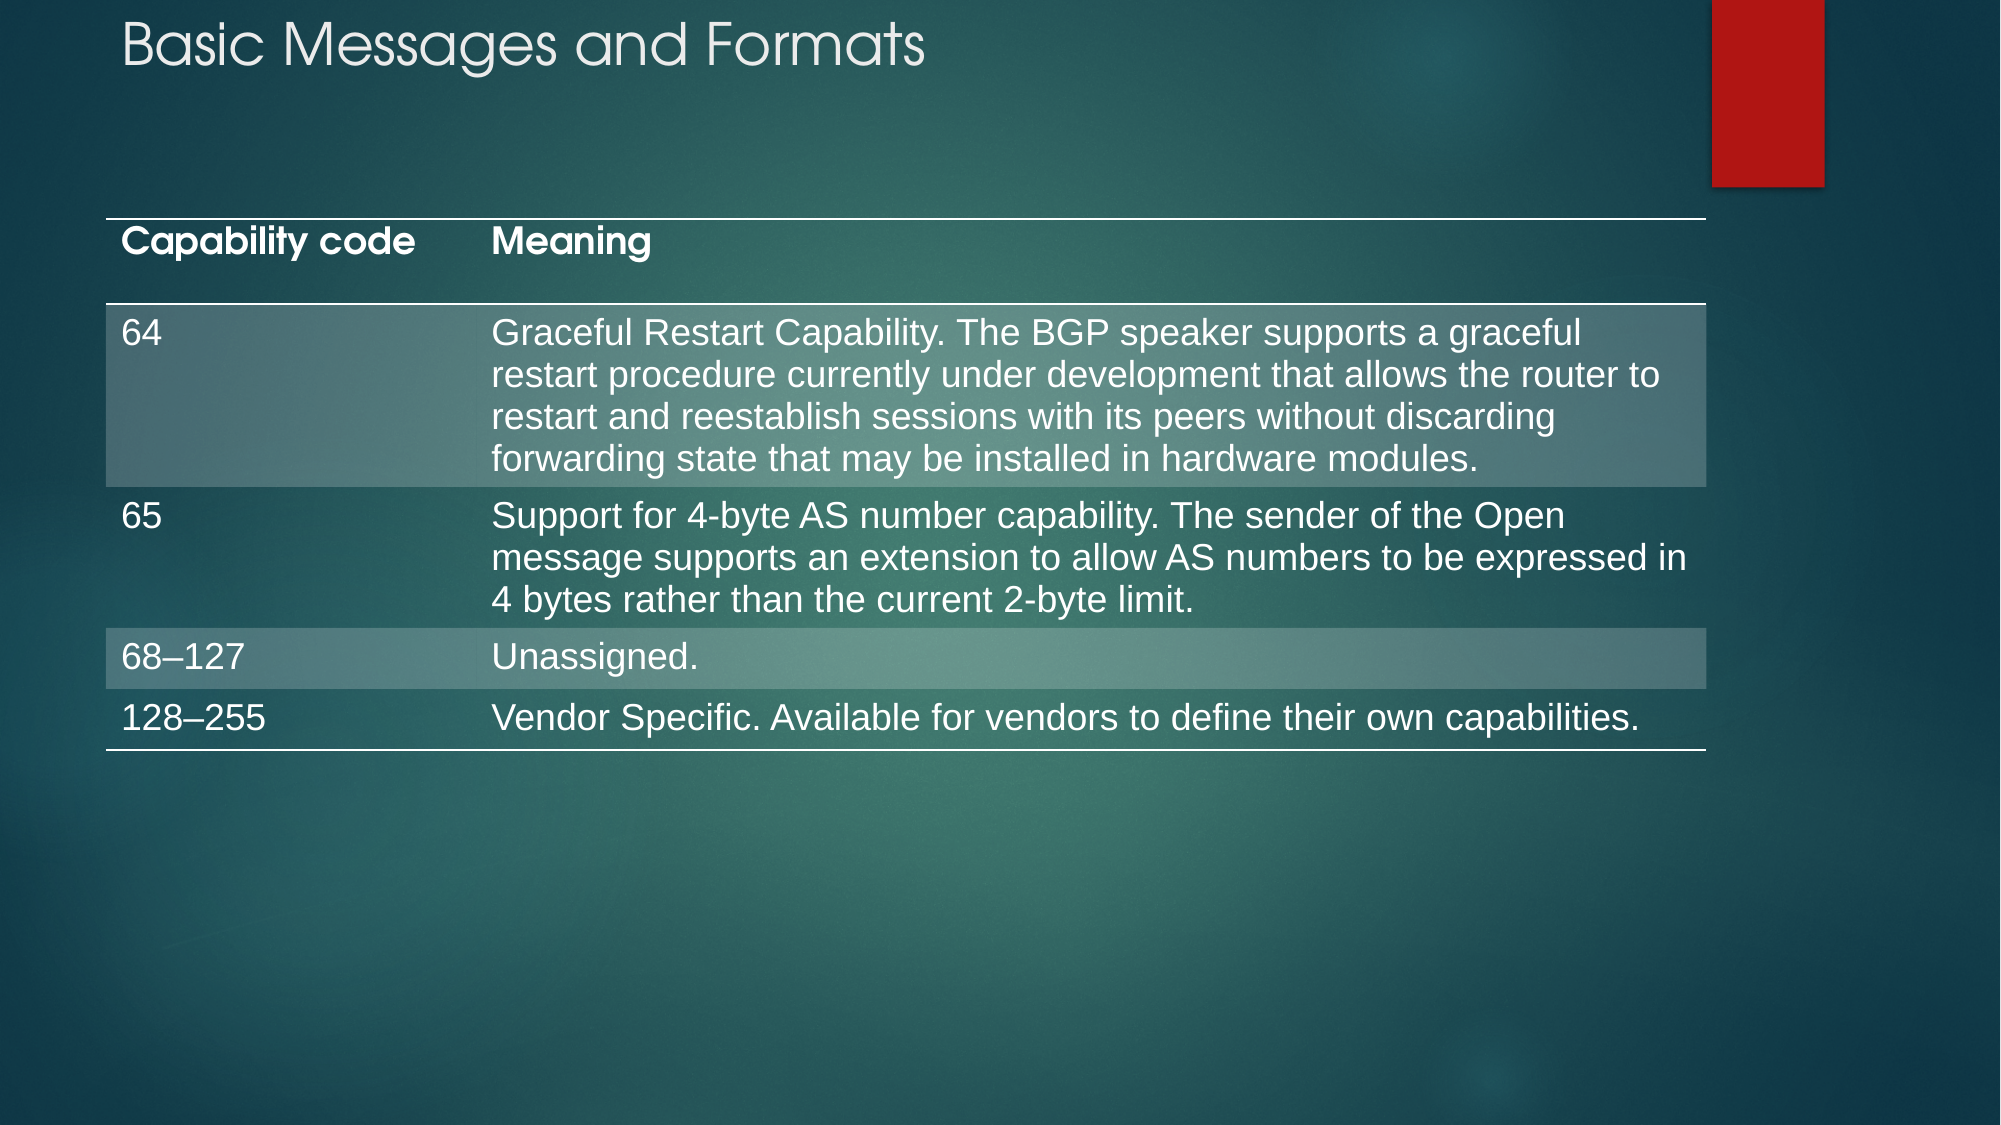

# Basic Messages and Formats
| Capability code | Meaning |
| --- | --- |
| 64 | Graceful Restart Capability. The BGP speaker supports a graceful restart procedure currently under development that allows the router to restart and reestablish sessions with its peers without discarding forwarding state that may be installed in hardware modules. |
| 65 | Support for 4-byte AS number capability. The sender of the Open message supports an extension to allow AS numbers to be expressed in 4 bytes rather than the current 2-byte limit. |
| 68–127 | Unassigned. |
| 128–255 | Vendor Specific. Available for vendors to define their own capabilities. |